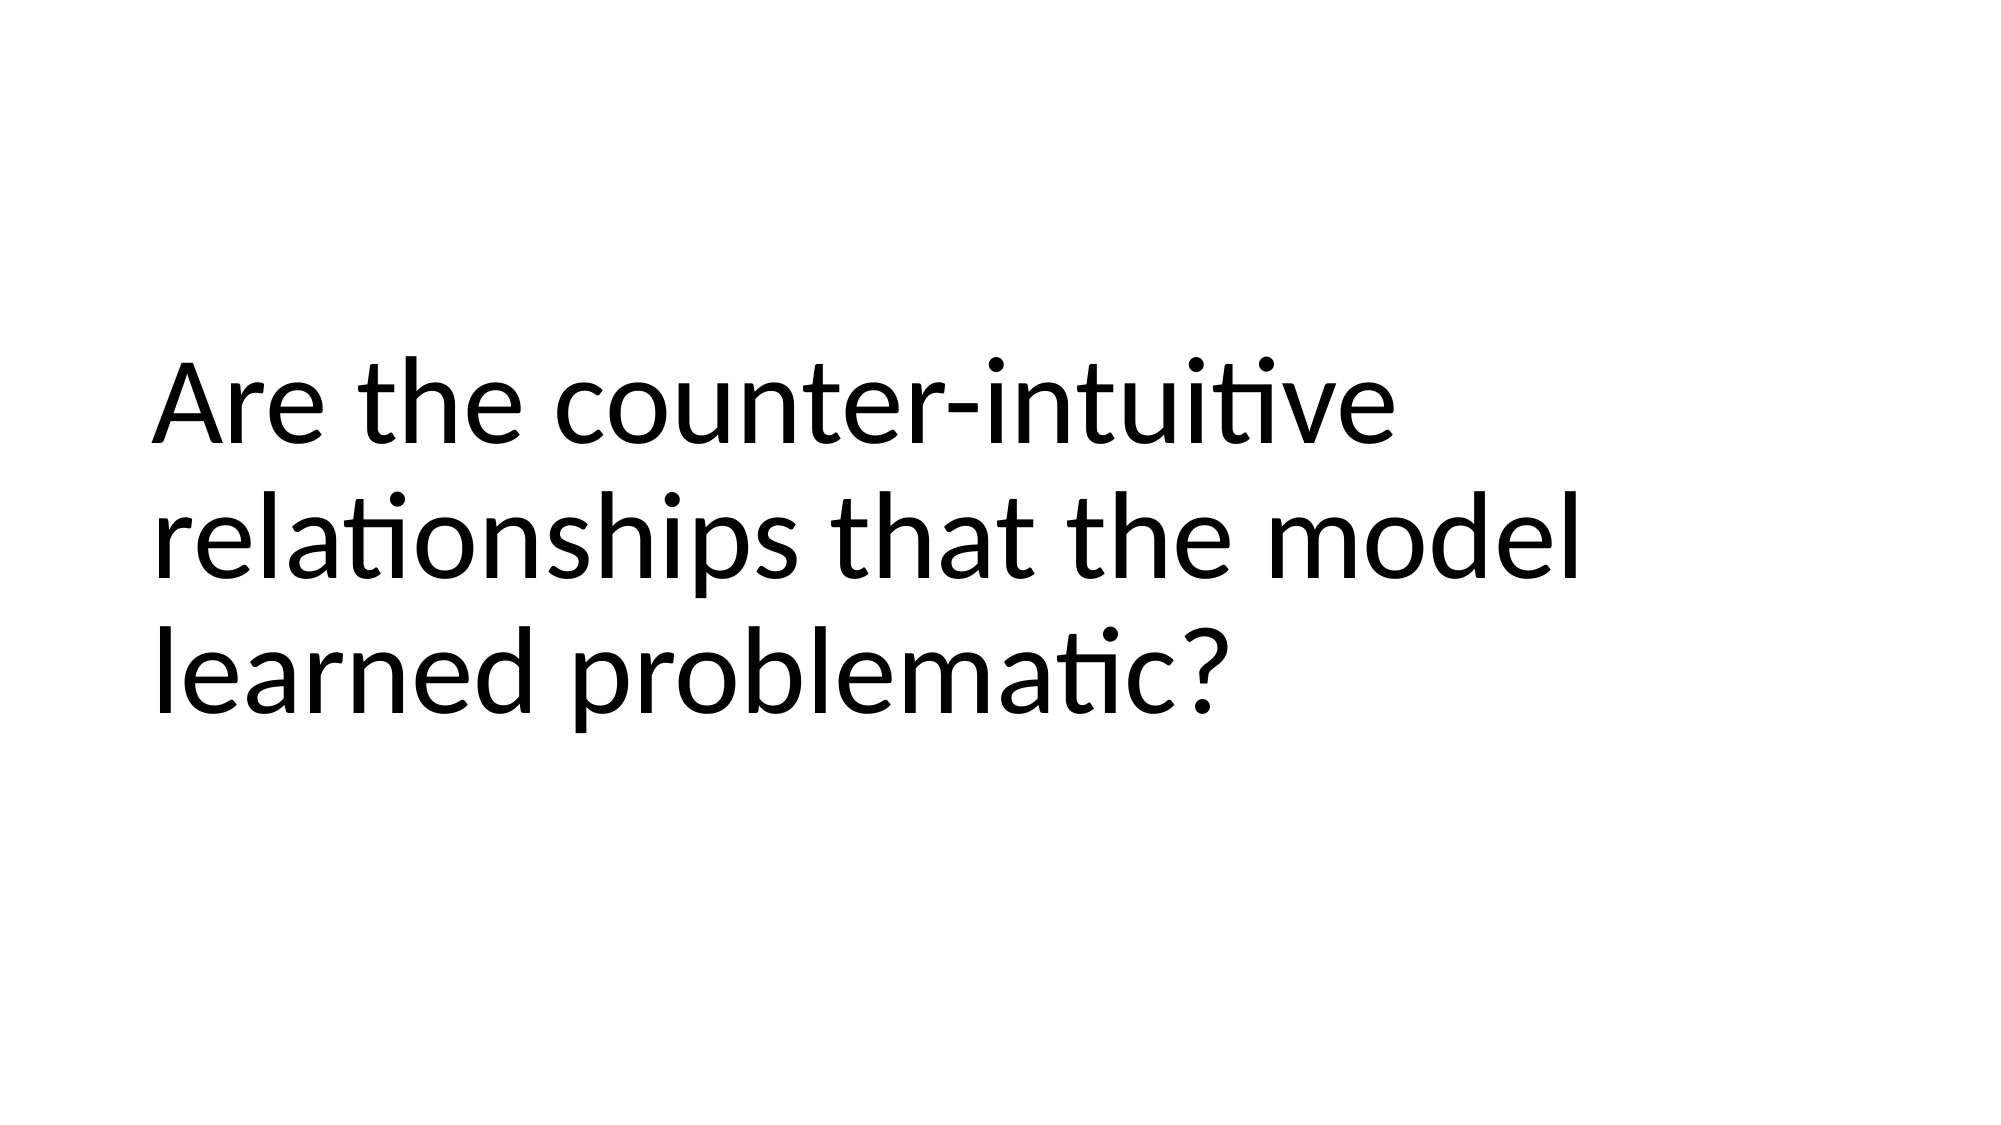

# Are the counter-intuitive relationships that the model learned problematic?